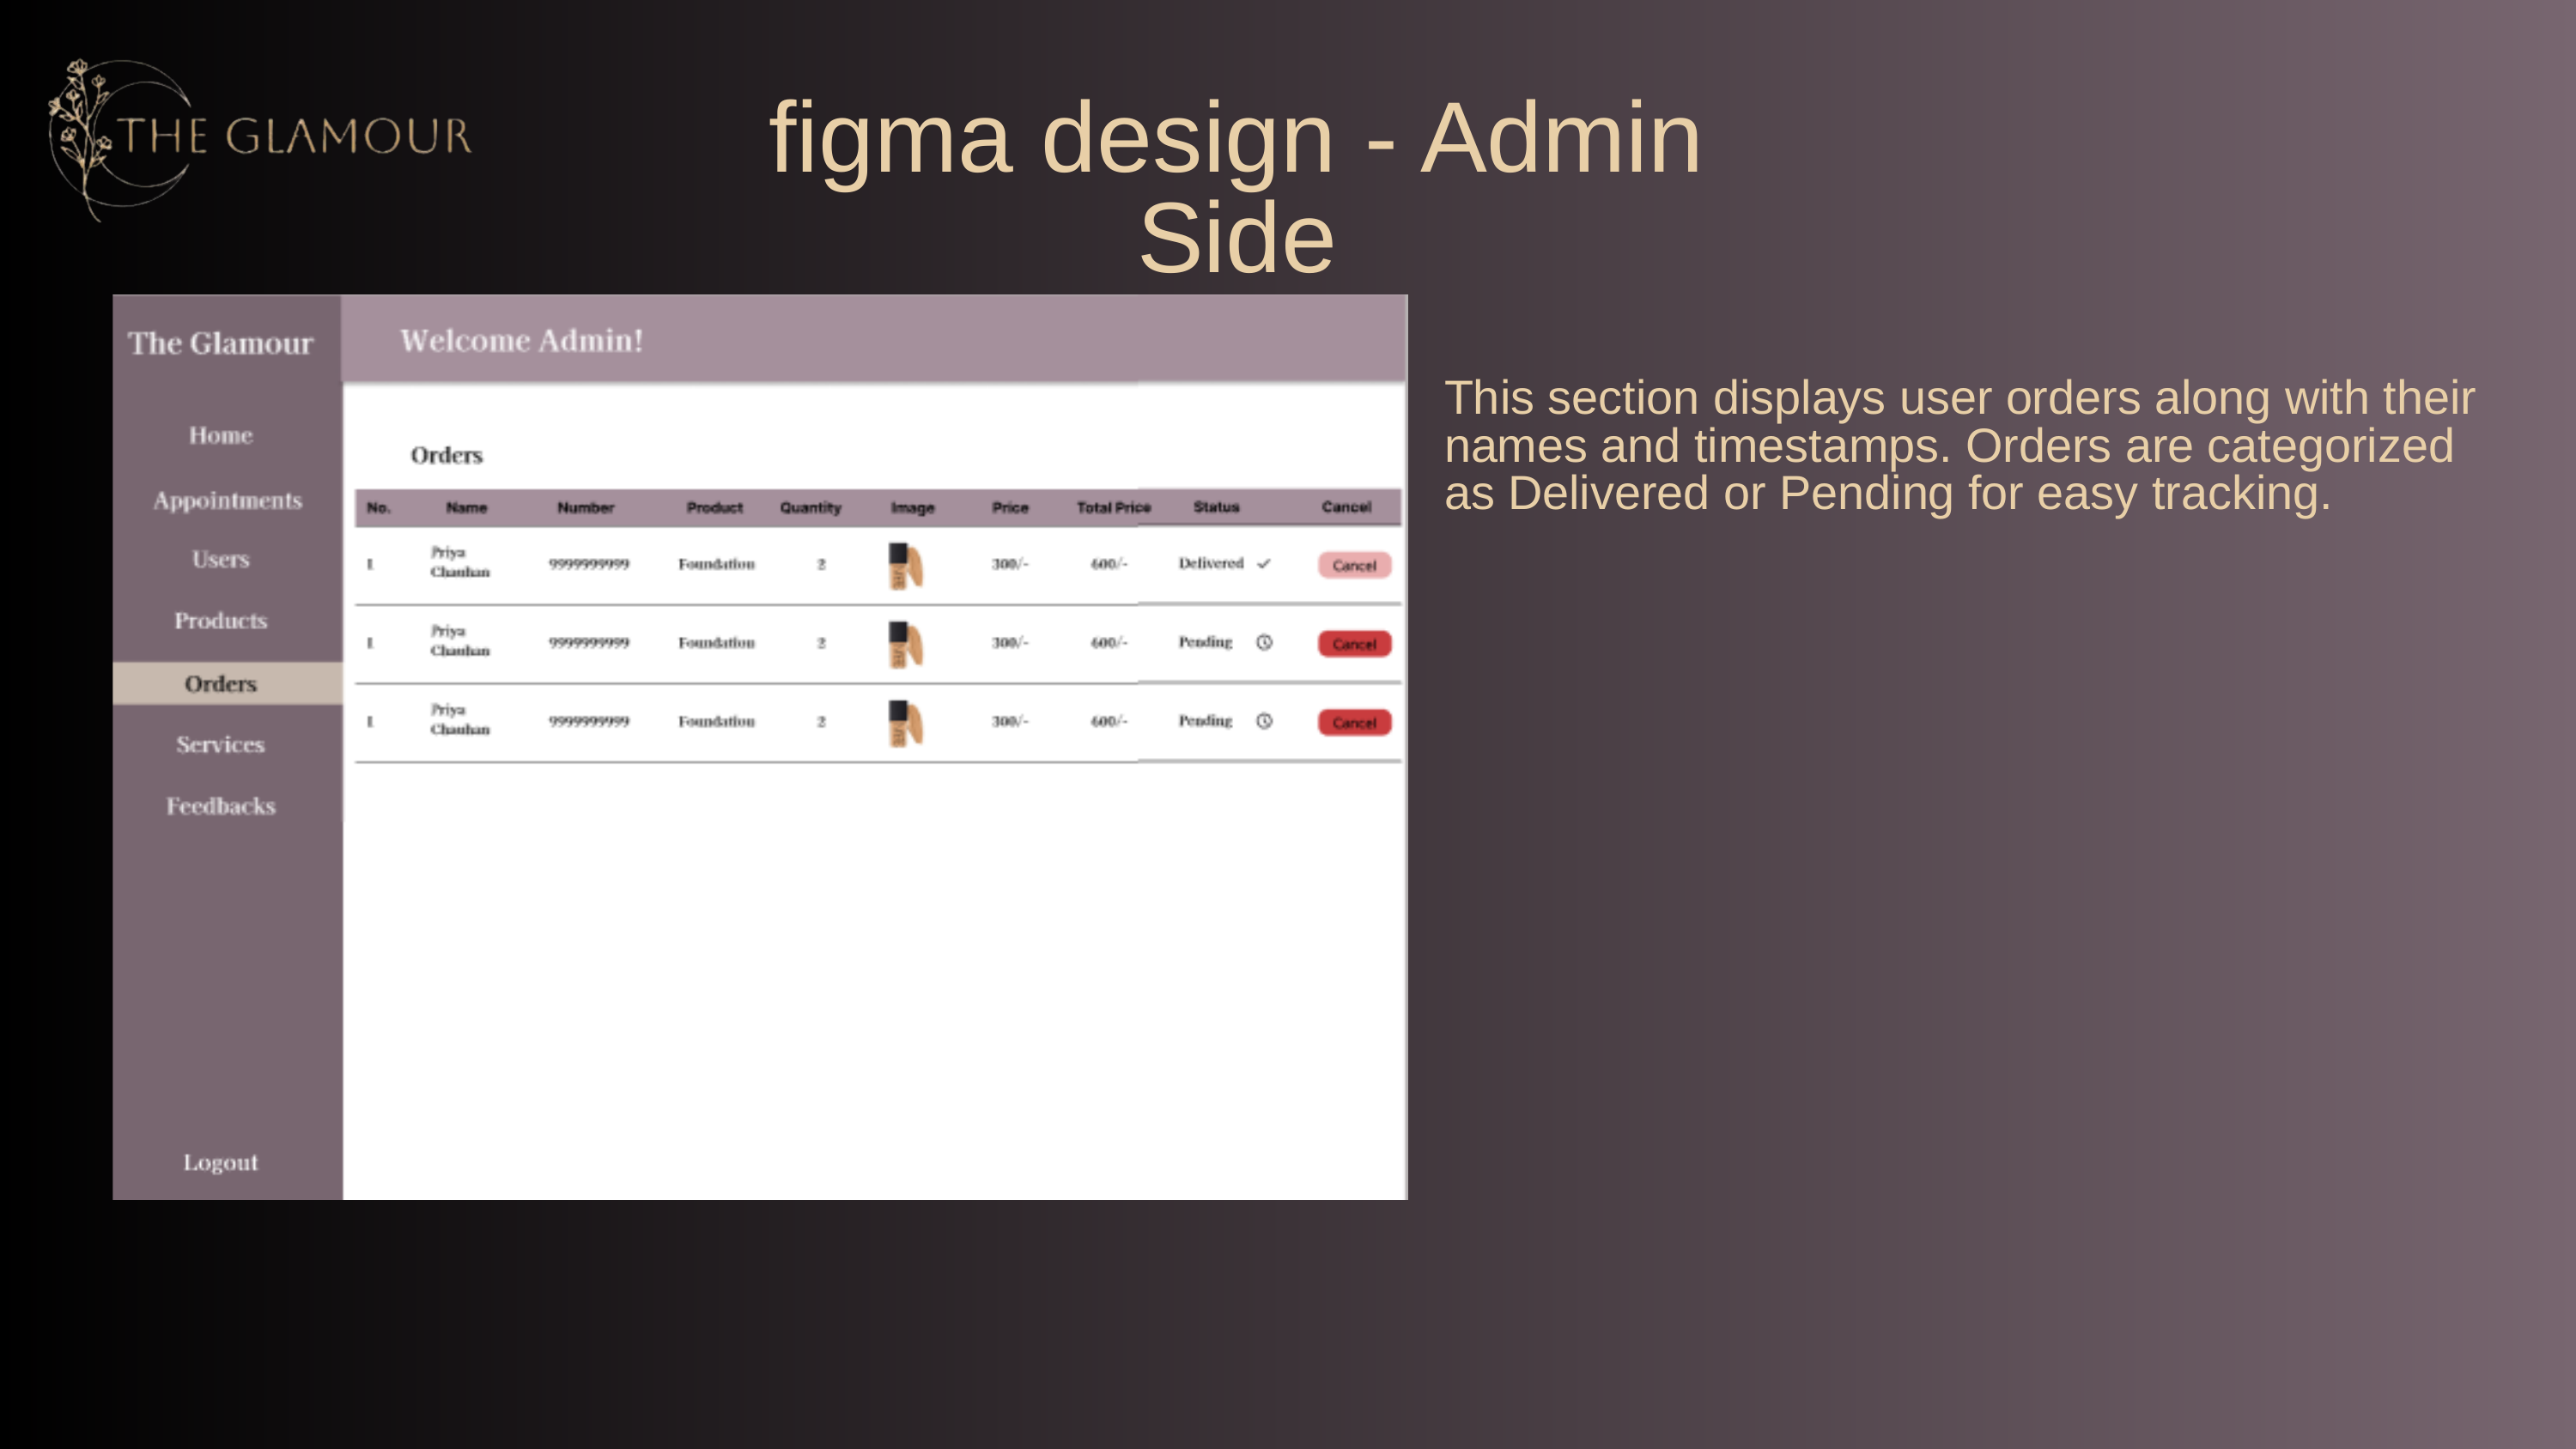

figma design - Admin Side

This section displays user orders along with their names and timestamps. Orders are categorized as Delivered or Pending for easy tracking.